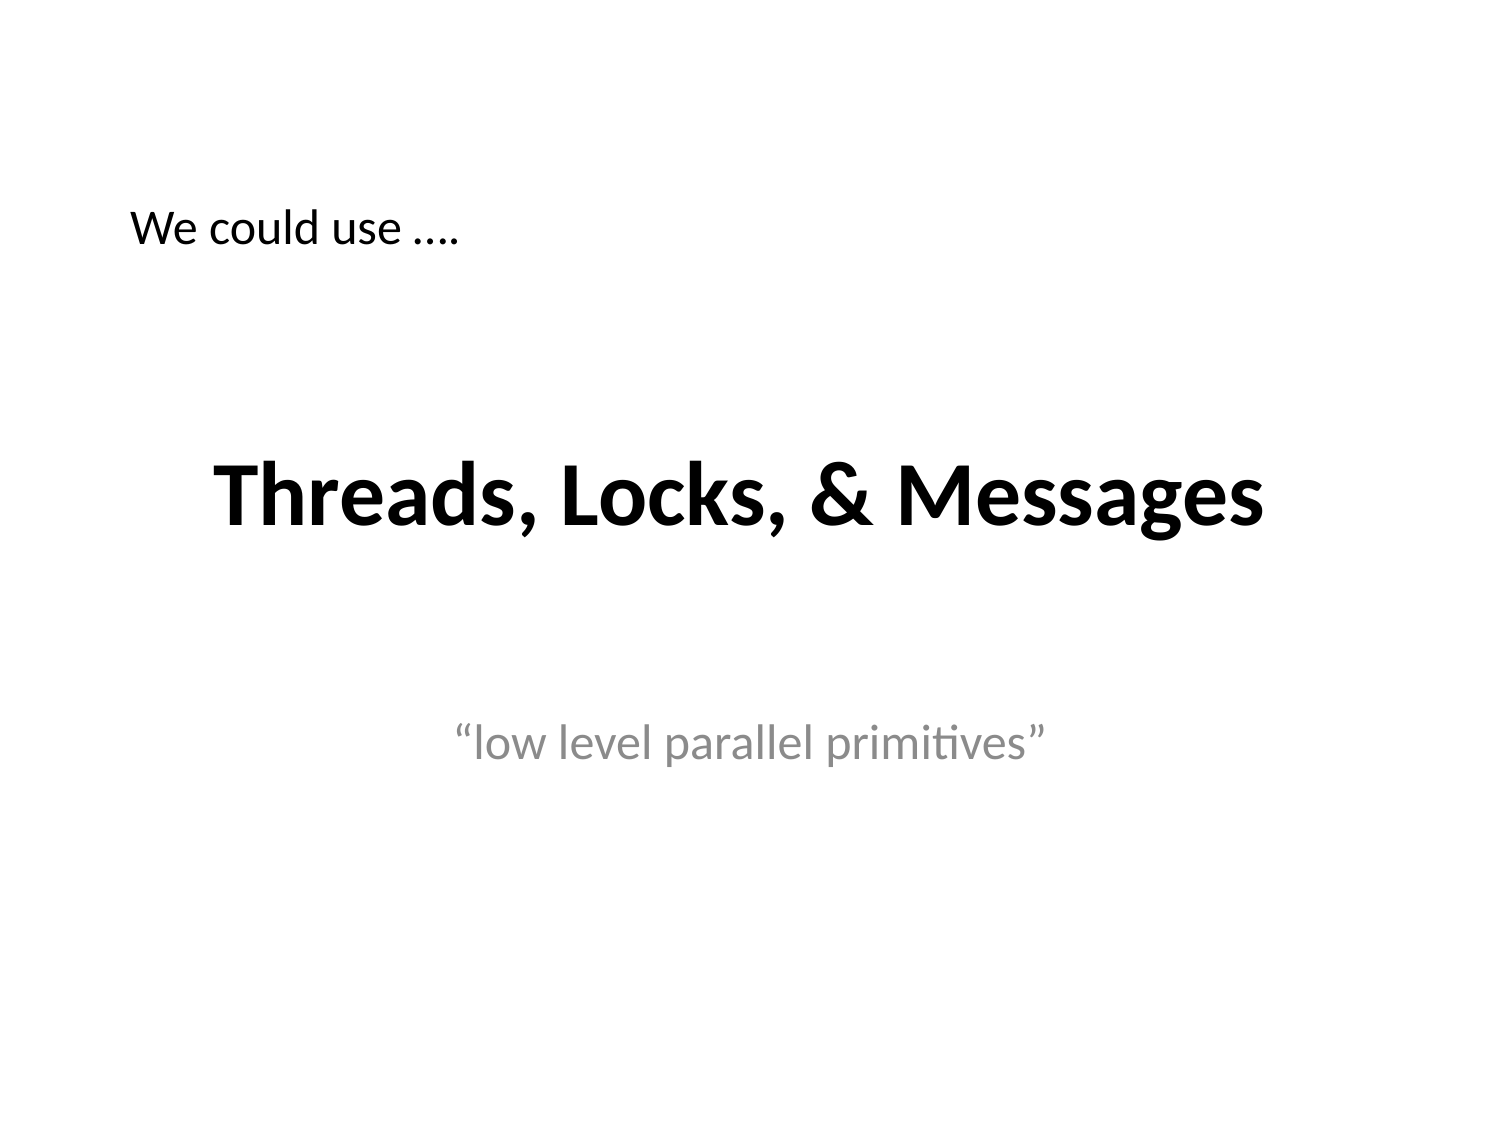

We could use ….
# Threads, Locks, & Messages
“low level parallel primitives”